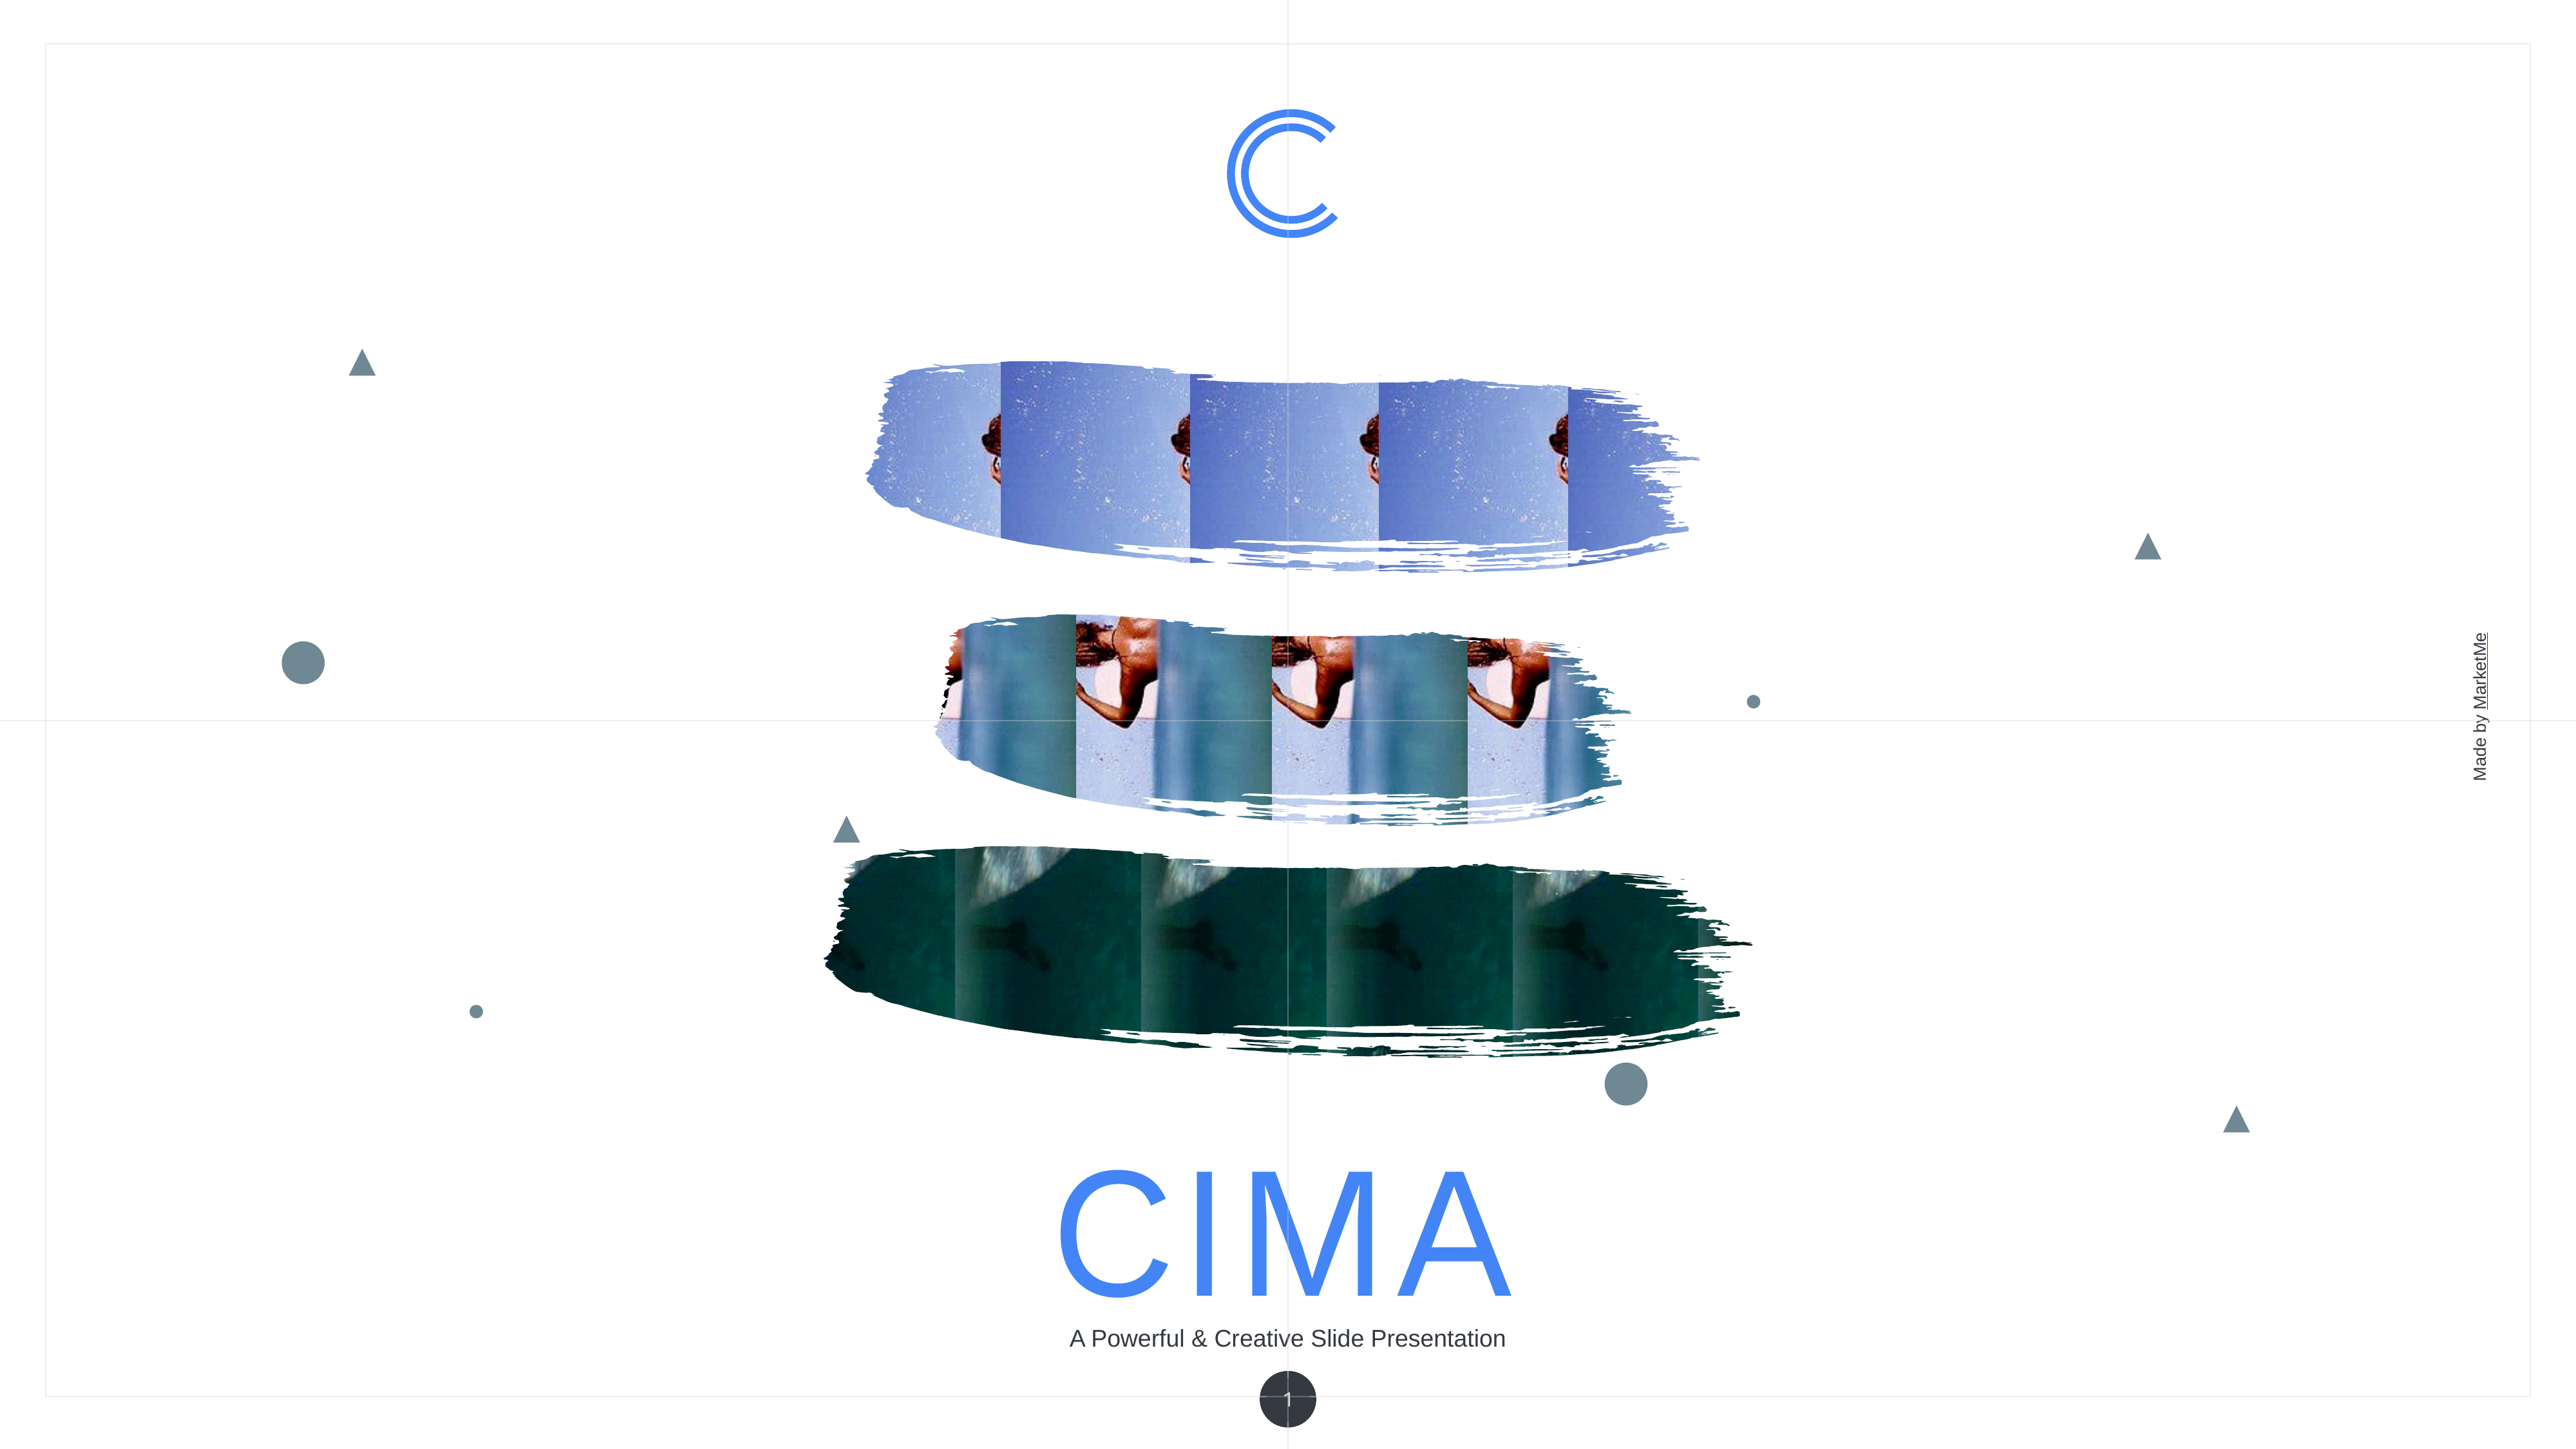

CIMA

A Powerful & Creative Slide Presentation

1